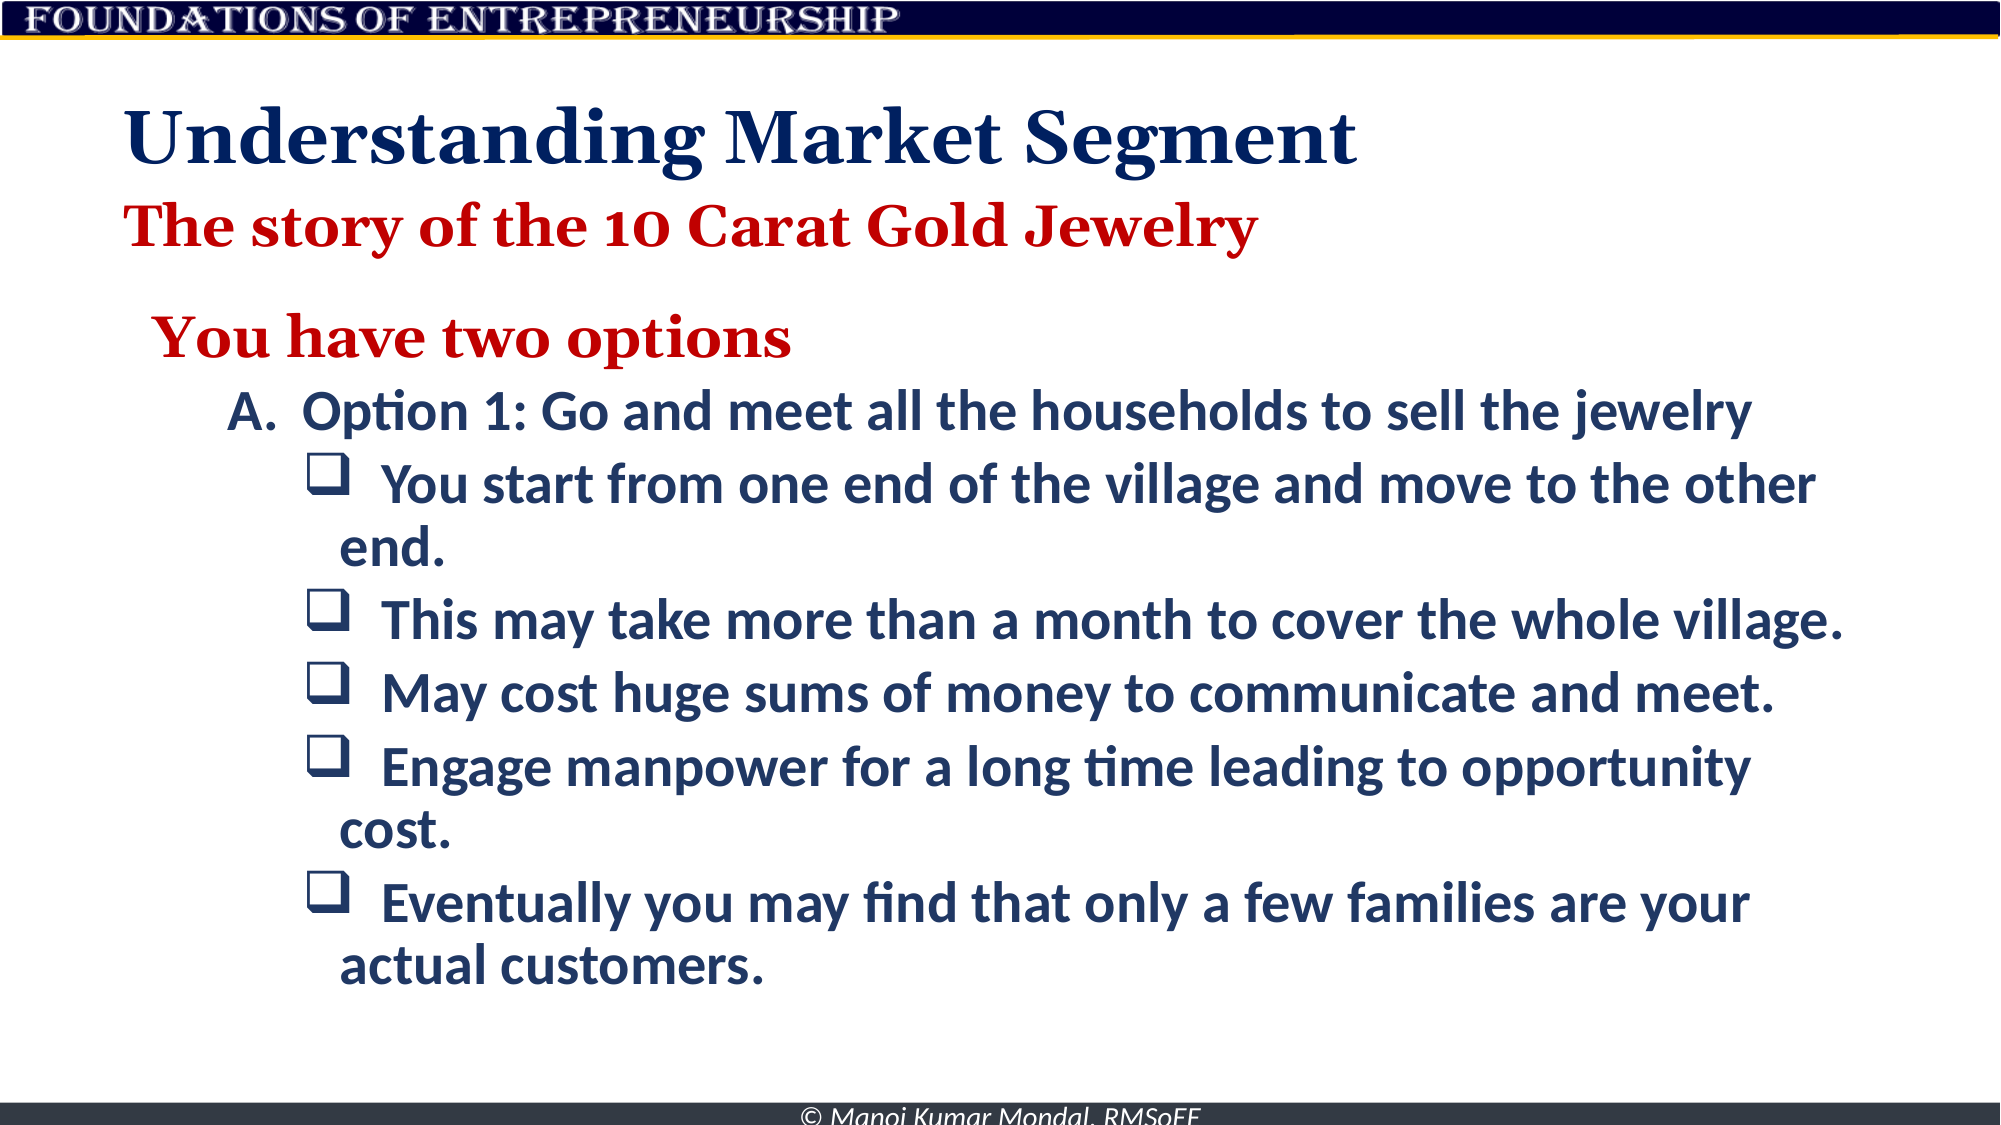

Understanding Market Segment
# The story of the 10 Carat Gold Jewelry
You have two options
Option 1: Go and meet all the households to sell the jewelry
  You start from one end of the village and move to the other end.
  This may take more than a month to cover the whole village.
  May cost huge sums of money to communicate and meet.
  Engage manpower for a long time leading to opportunity cost.
  Eventually you may find that only a few families are your actual customers.